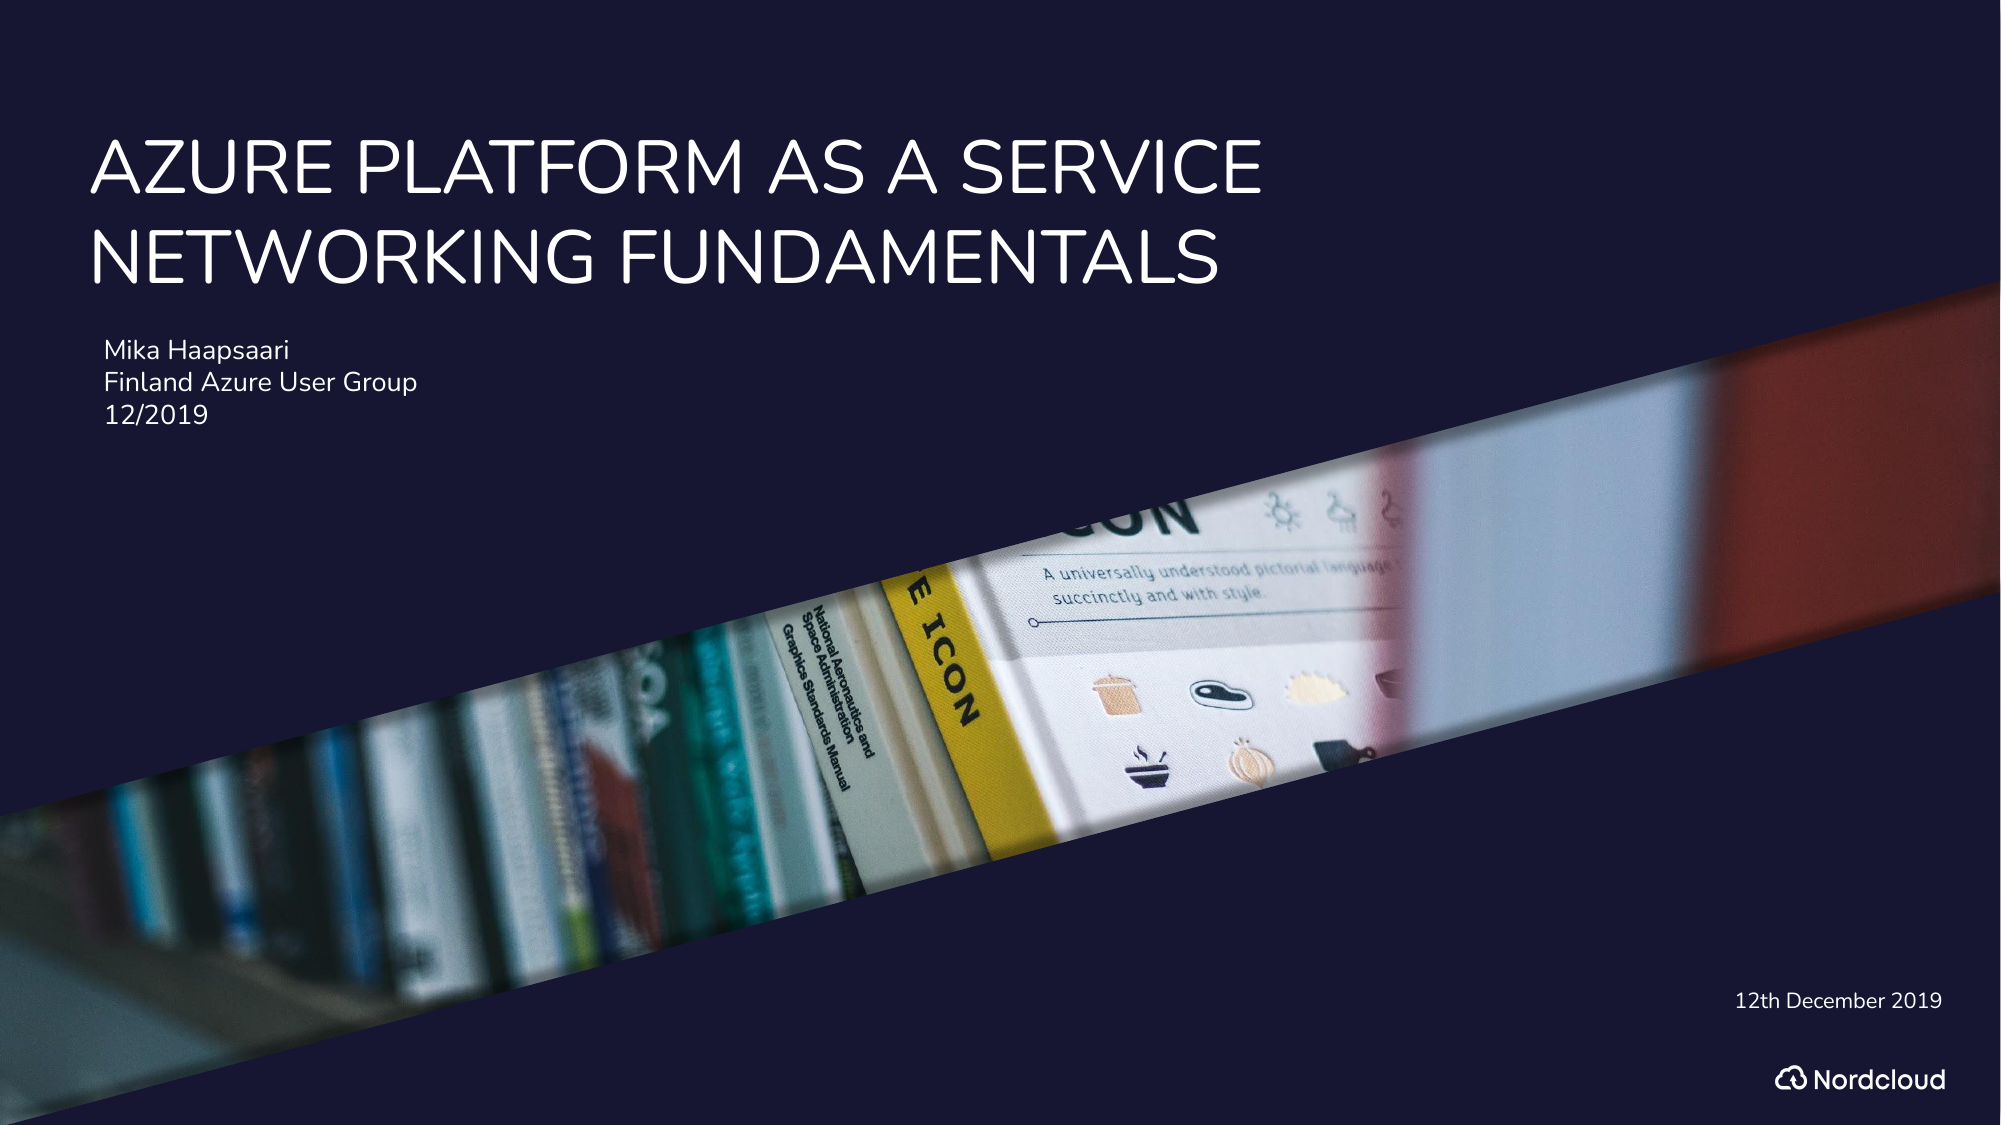

# AZURE PLATFORM AS A SERVICE NETWORKING FUNDAMENTALS
Mika Haapsaari
Finland Azure User Group
12/2019
12th December 2019